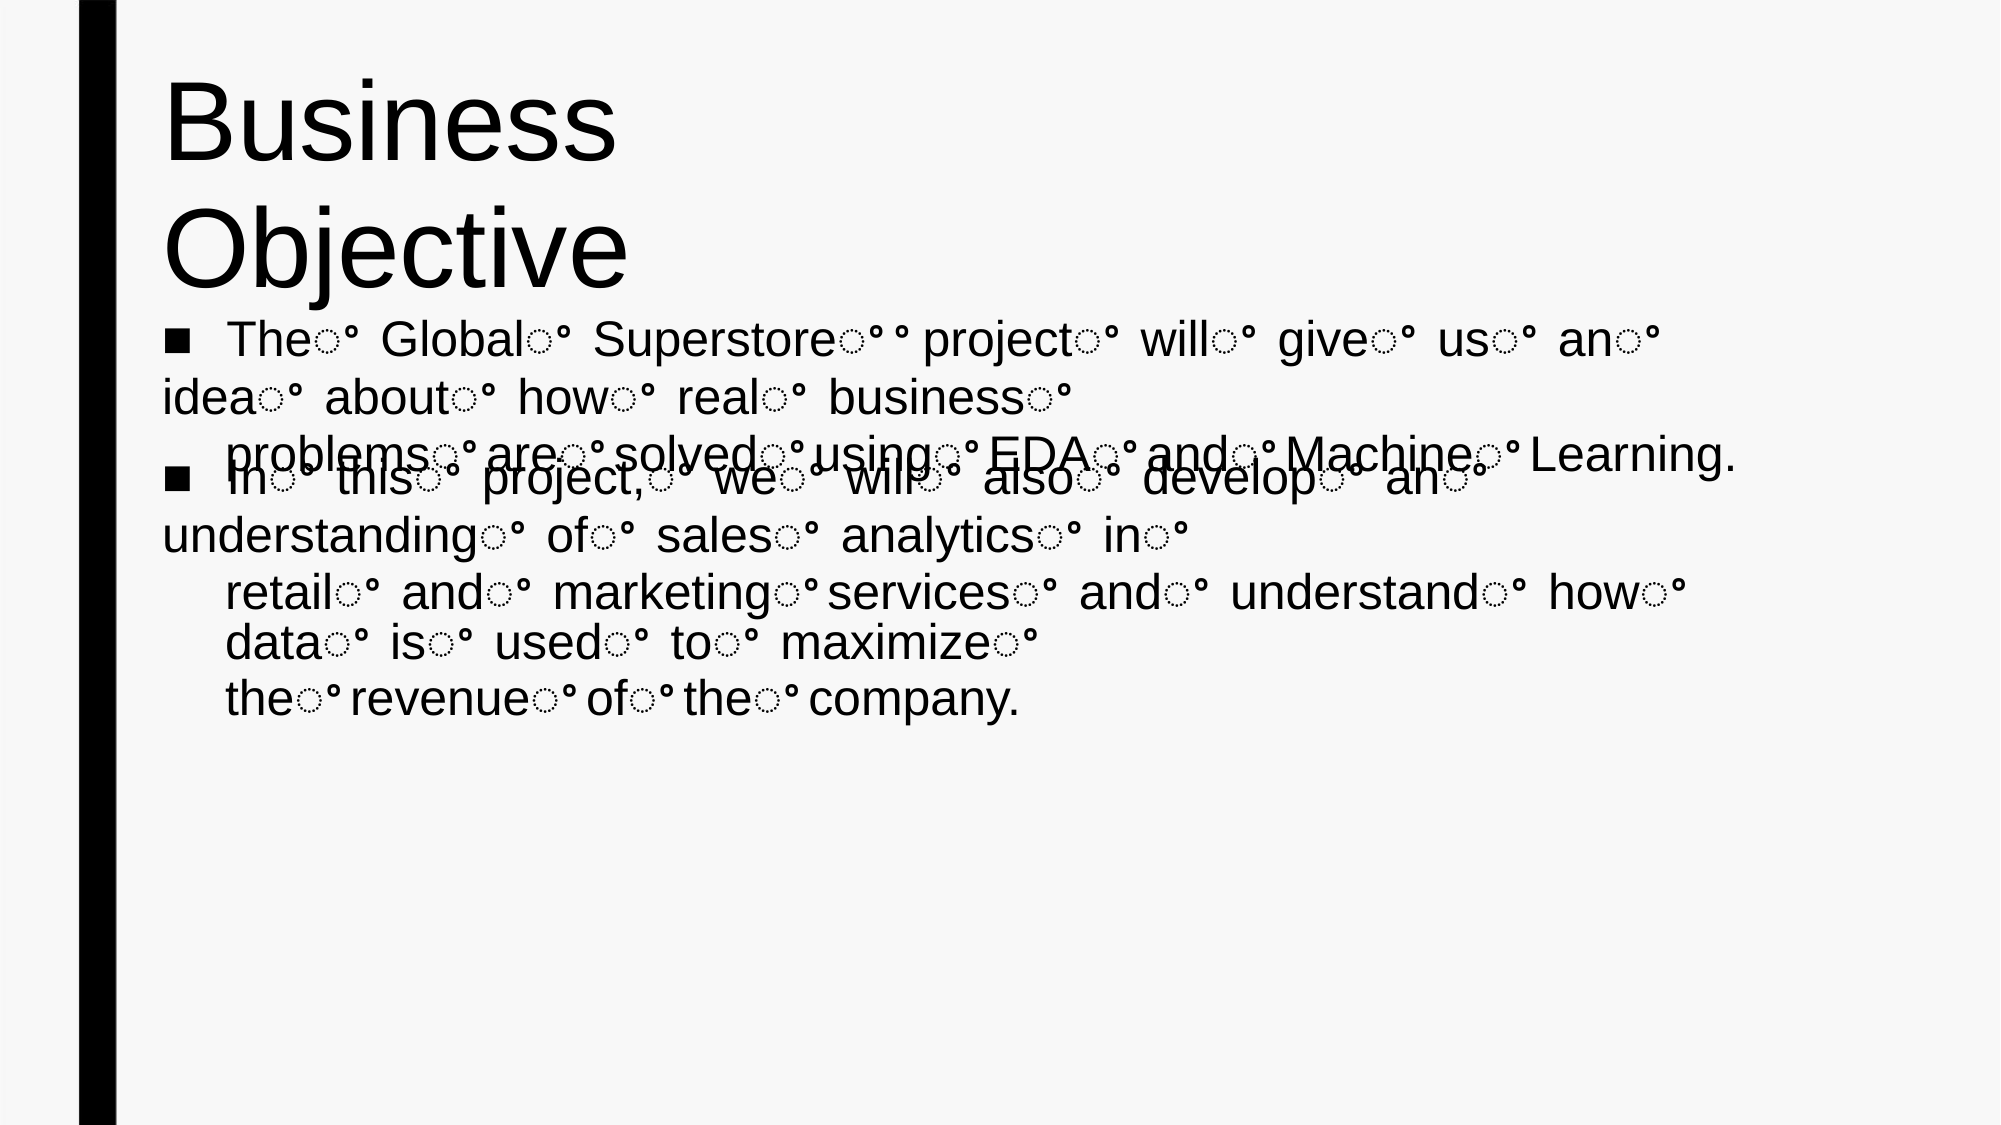

Business Objective
■ Theꢀ Globalꢀ Superstoreꢀꢀprojectꢀ willꢀ giveꢀ usꢀ anꢀ ideaꢀ aboutꢀ howꢀ realꢀ businessꢀ
problemsꢀareꢀsolvedꢀusingꢀEDAꢀandꢀMachineꢀLearning.
■ Inꢀ thisꢀ project,ꢀ weꢀ willꢀ alsoꢀ developꢀ anꢀ understandingꢀ ofꢀ salesꢀ analyticsꢀ inꢀ
retailꢀ andꢀ marketingꢀservicesꢀ andꢀ understandꢀ howꢀ dataꢀ isꢀ usedꢀ toꢀ maximizeꢀ
theꢀrevenueꢀofꢀtheꢀcompany.